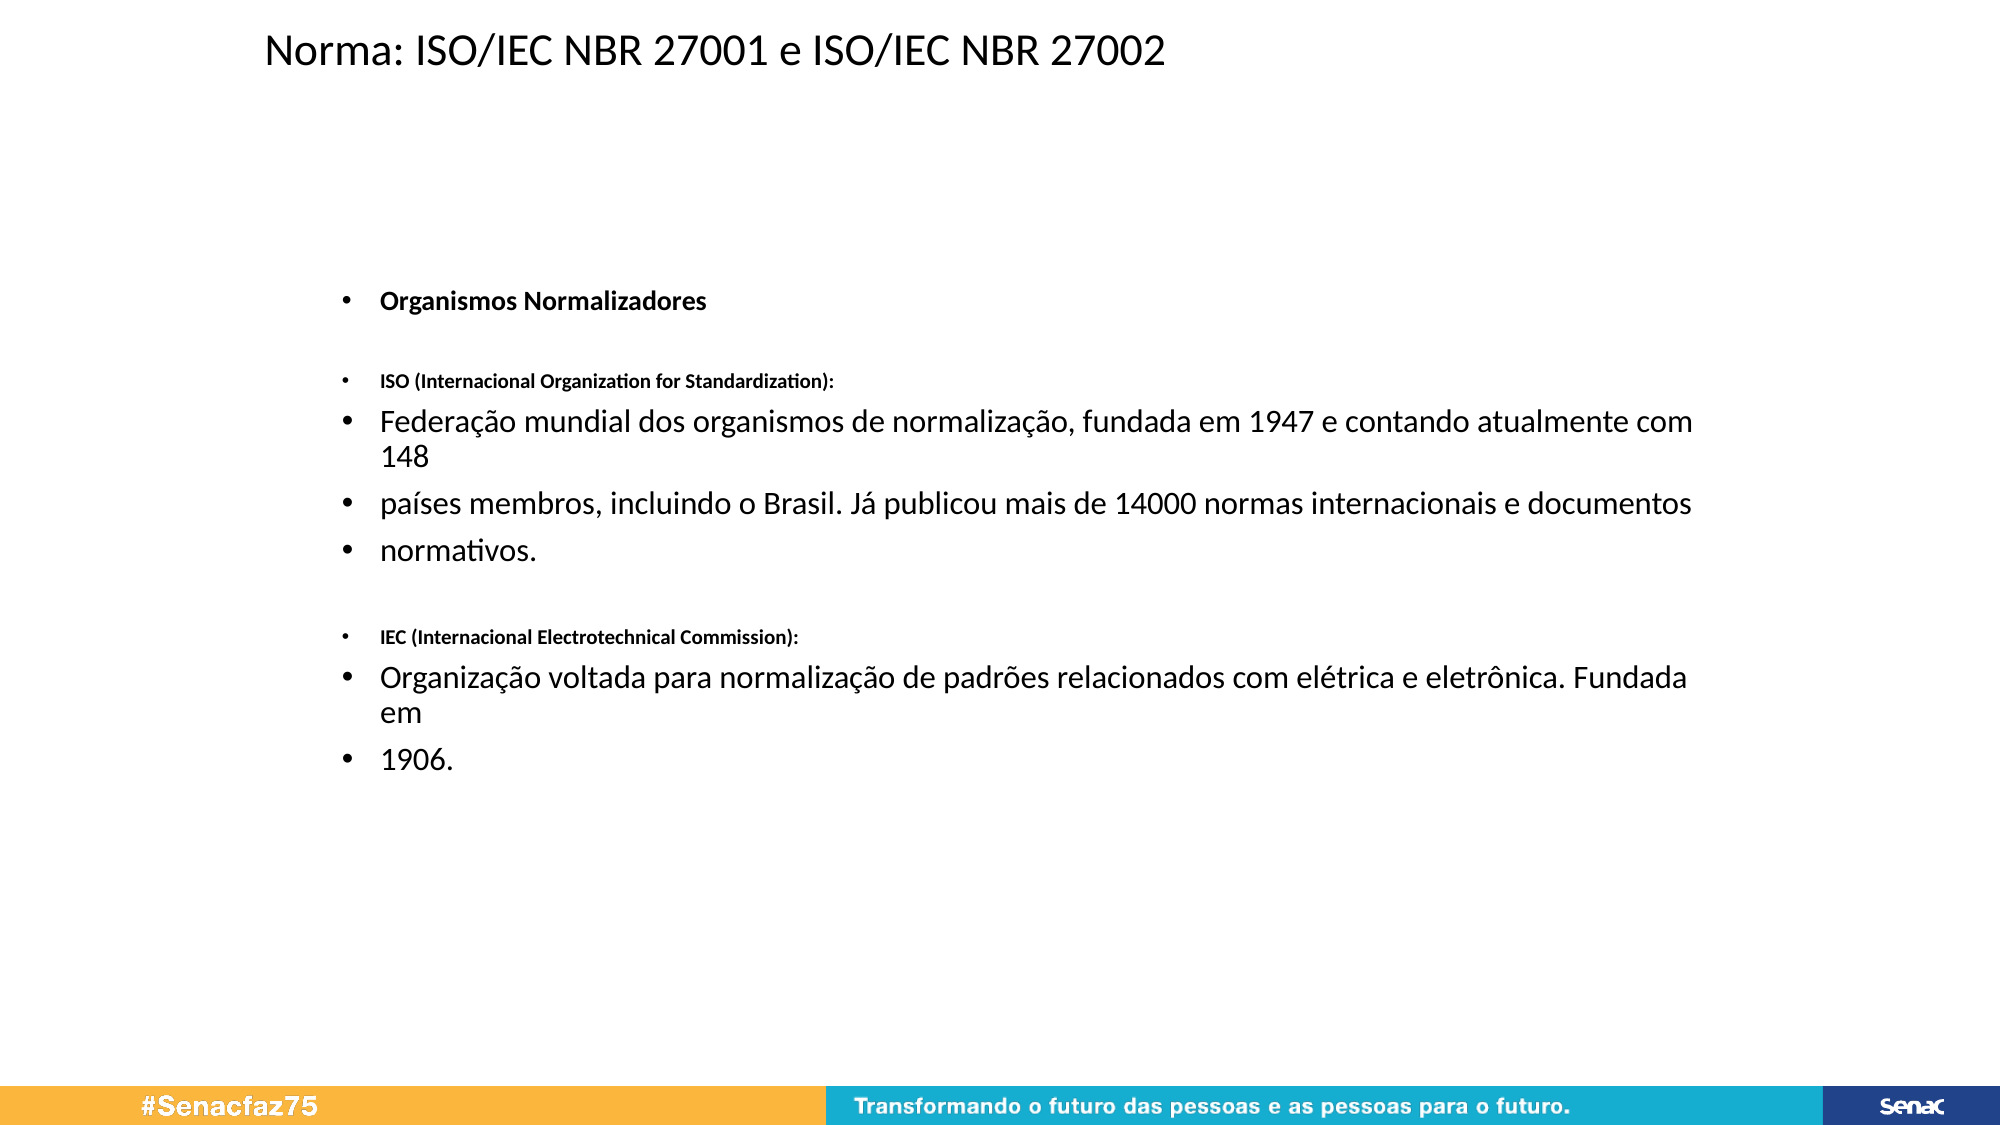

Norma: ISO/IEC NBR 27001 e ISO/IEC NBR 27002
Organismos Normalizadores

ISO (Internacional Organization for Standardization):
Federação mundial dos organismos de normalização, fundada em 1947 e contando atualmente com 148
países membros, incluindo o Brasil. Já publicou mais de 14000 normas internacionais e documentos
normativos.

IEC (Internacional Electrotechnical Commission):
Organização voltada para normalização de padrões relacionados com elétrica e eletrônica. Fundada em
1906.